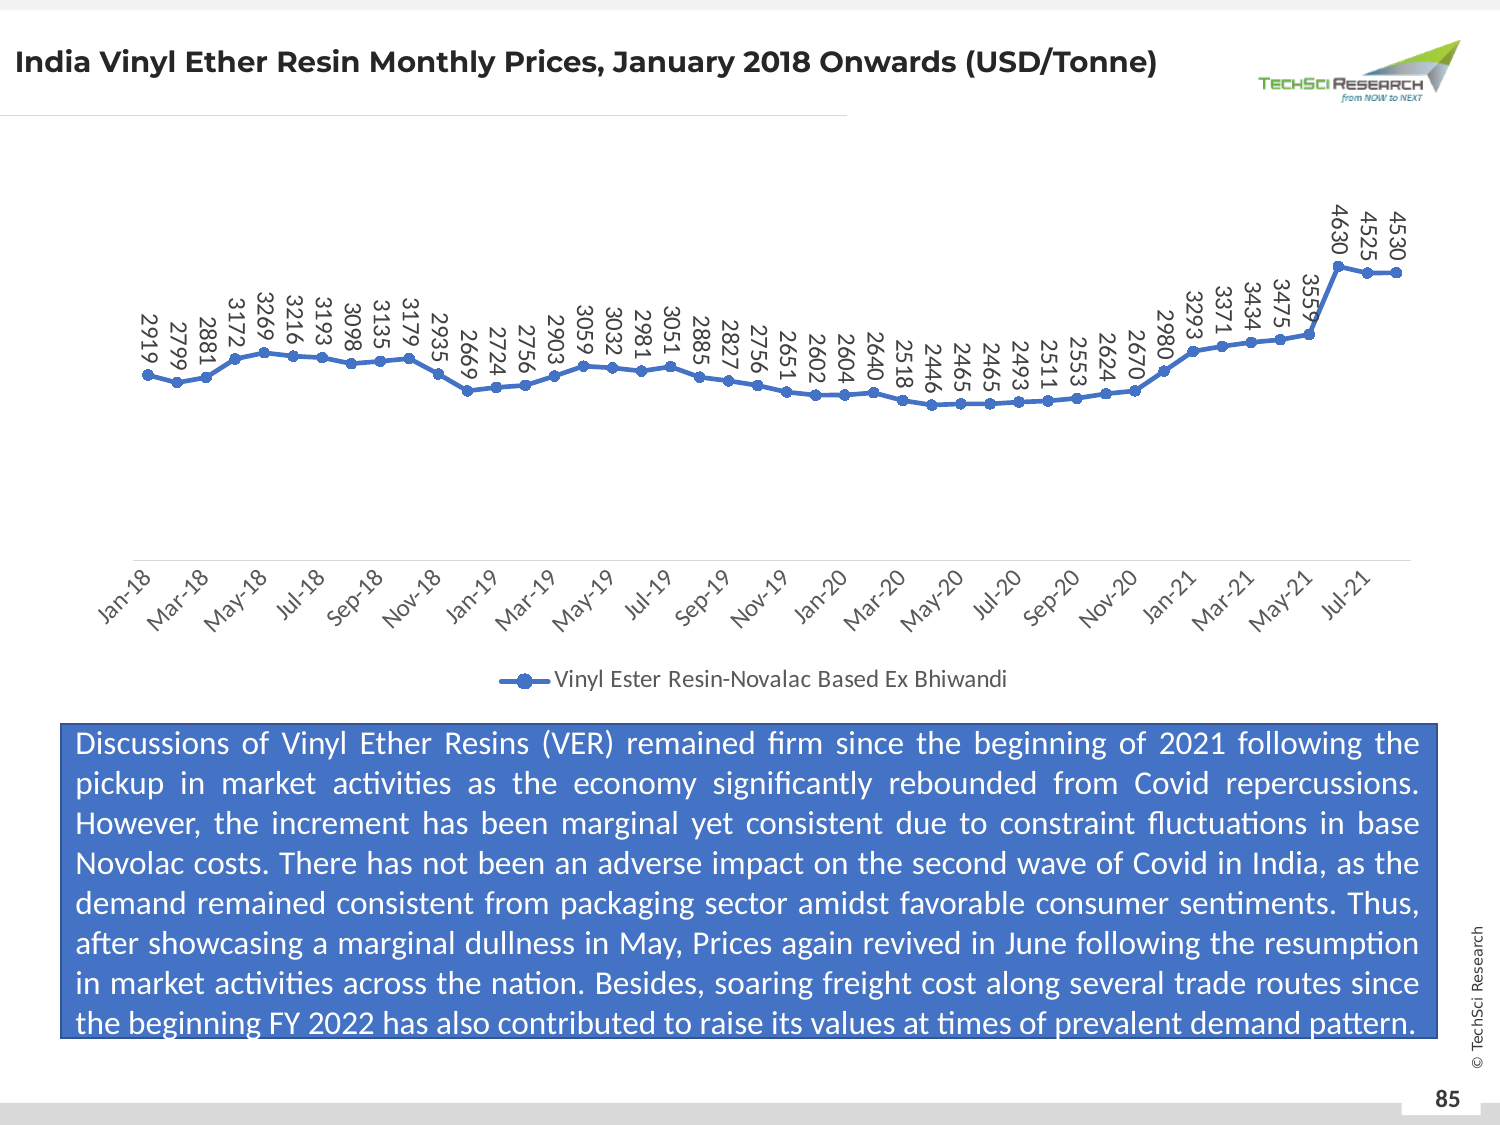

India Vinyl Ether Resin Monthly Prices, January 2018 Onwards (USD/Tonne)

### Chart

| Category | Vinyl Ester Resin-Novalac Based Ex Bhiwandi |
|---|---|
| 43101 | 2919.0 |
| 43132 | 2799.0 |
| 43160 | 2881.0 |
| 43191 | 3172.0 |
| 43221 | 3269.0 |
| 43252 | 3216.0 |
| 43282 | 3193.0 |
| 43313 | 3098.0 |
| 43344 | 3135.0 |
| 43374 | 3179.0 |
| 43405 | 2935.0 |
| 43435 | 2669.0 |
| 43466 | 2724.0 |
| 43497 | 2756.0 |
| 43525 | 2903.0 |
| 43556 | 3059.0 |
| 43586 | 3032.0 |
| 43617 | 2981.0 |
| 43647 | 3051.0 |
| 43678 | 2885.0 |
| 43709 | 2827.0 |
| 43739 | 2756.0 |
| 43770 | 2651.0 |
| 43800 | 2602.0 |
| 43831 | 2604.0 |
| 43862 | 2640.0 |
| 43891 | 2518.0 |
| 43922 | 2446.0 |
| 43952 | 2465.0 |
| 43983 | 2465.0 |
| 44013 | 2493.0 |
| 44044 | 2511.0 |
| 44075 | 2553.0 |
| 44105 | 2624.0 |
| 44136 | 2670.0 |
| 44166 | 2980.0 |
| 44197 | 3293.0 |
| 44228 | 3371.0 |
| 44256 | 3434.0 |
| 44287 | 3475.0 |
| 44317 | 3559.0 |
| 44348 | 4630.0 |
| 44378 | 4525.0 |
| 44409 | 4530.0 |
Discussions of Vinyl Ether Resins (VER) remained firm since the beginning of 2021 following the pickup in market activities as the economy significantly rebounded from Covid repercussions. However, the increment has been marginal yet consistent due to constraint fluctuations in base Novolac costs. There has not been an adverse impact on the second wave of Covid in India, as the demand remained consistent from packaging sector amidst favorable consumer sentiments. Thus, after showcasing a marginal dullness in May, Prices again revived in June following the resumption in market activities across the nation. Besides, soaring freight cost along several trade routes since the beginning FY 2022 has also contributed to raise its values at times of prevalent demand pattern.